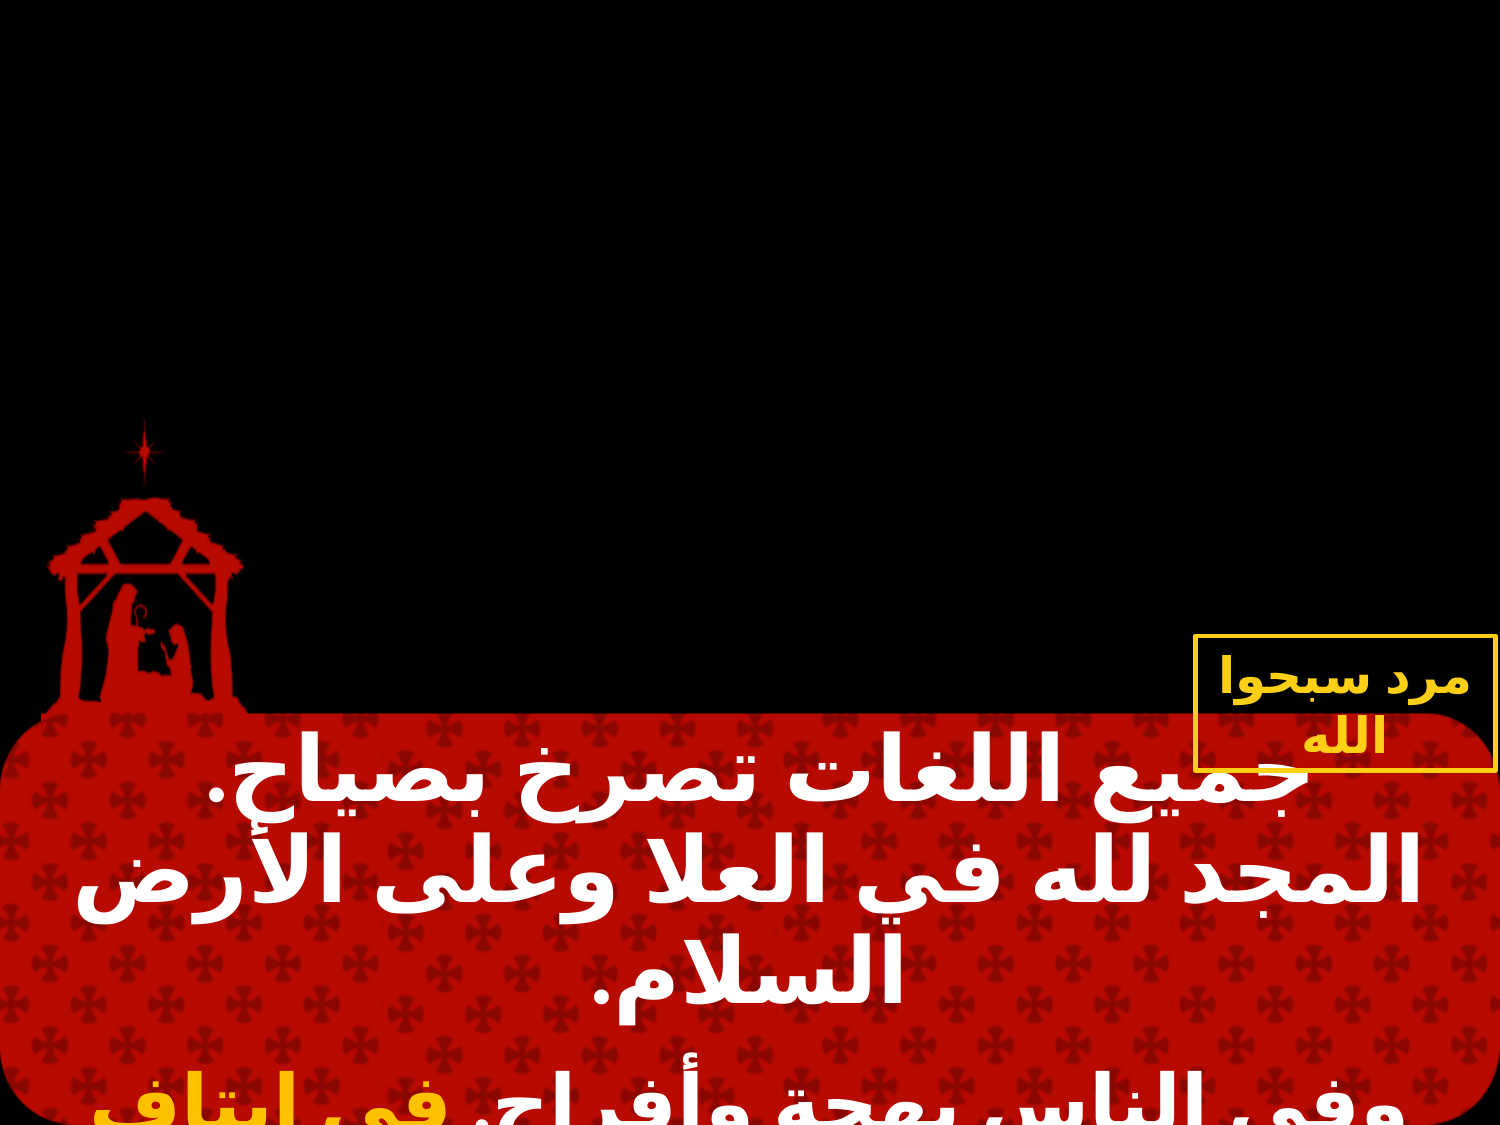

مرد سبحوا الله
| جميع اللغات تصرخ بصياح. المجد لله في العلا وعلى الأرض السلام. |
| --- |
|  |
| وفي الناس بهجة وأفراح. في إيتاف ماسف خين فيسليئيم. |